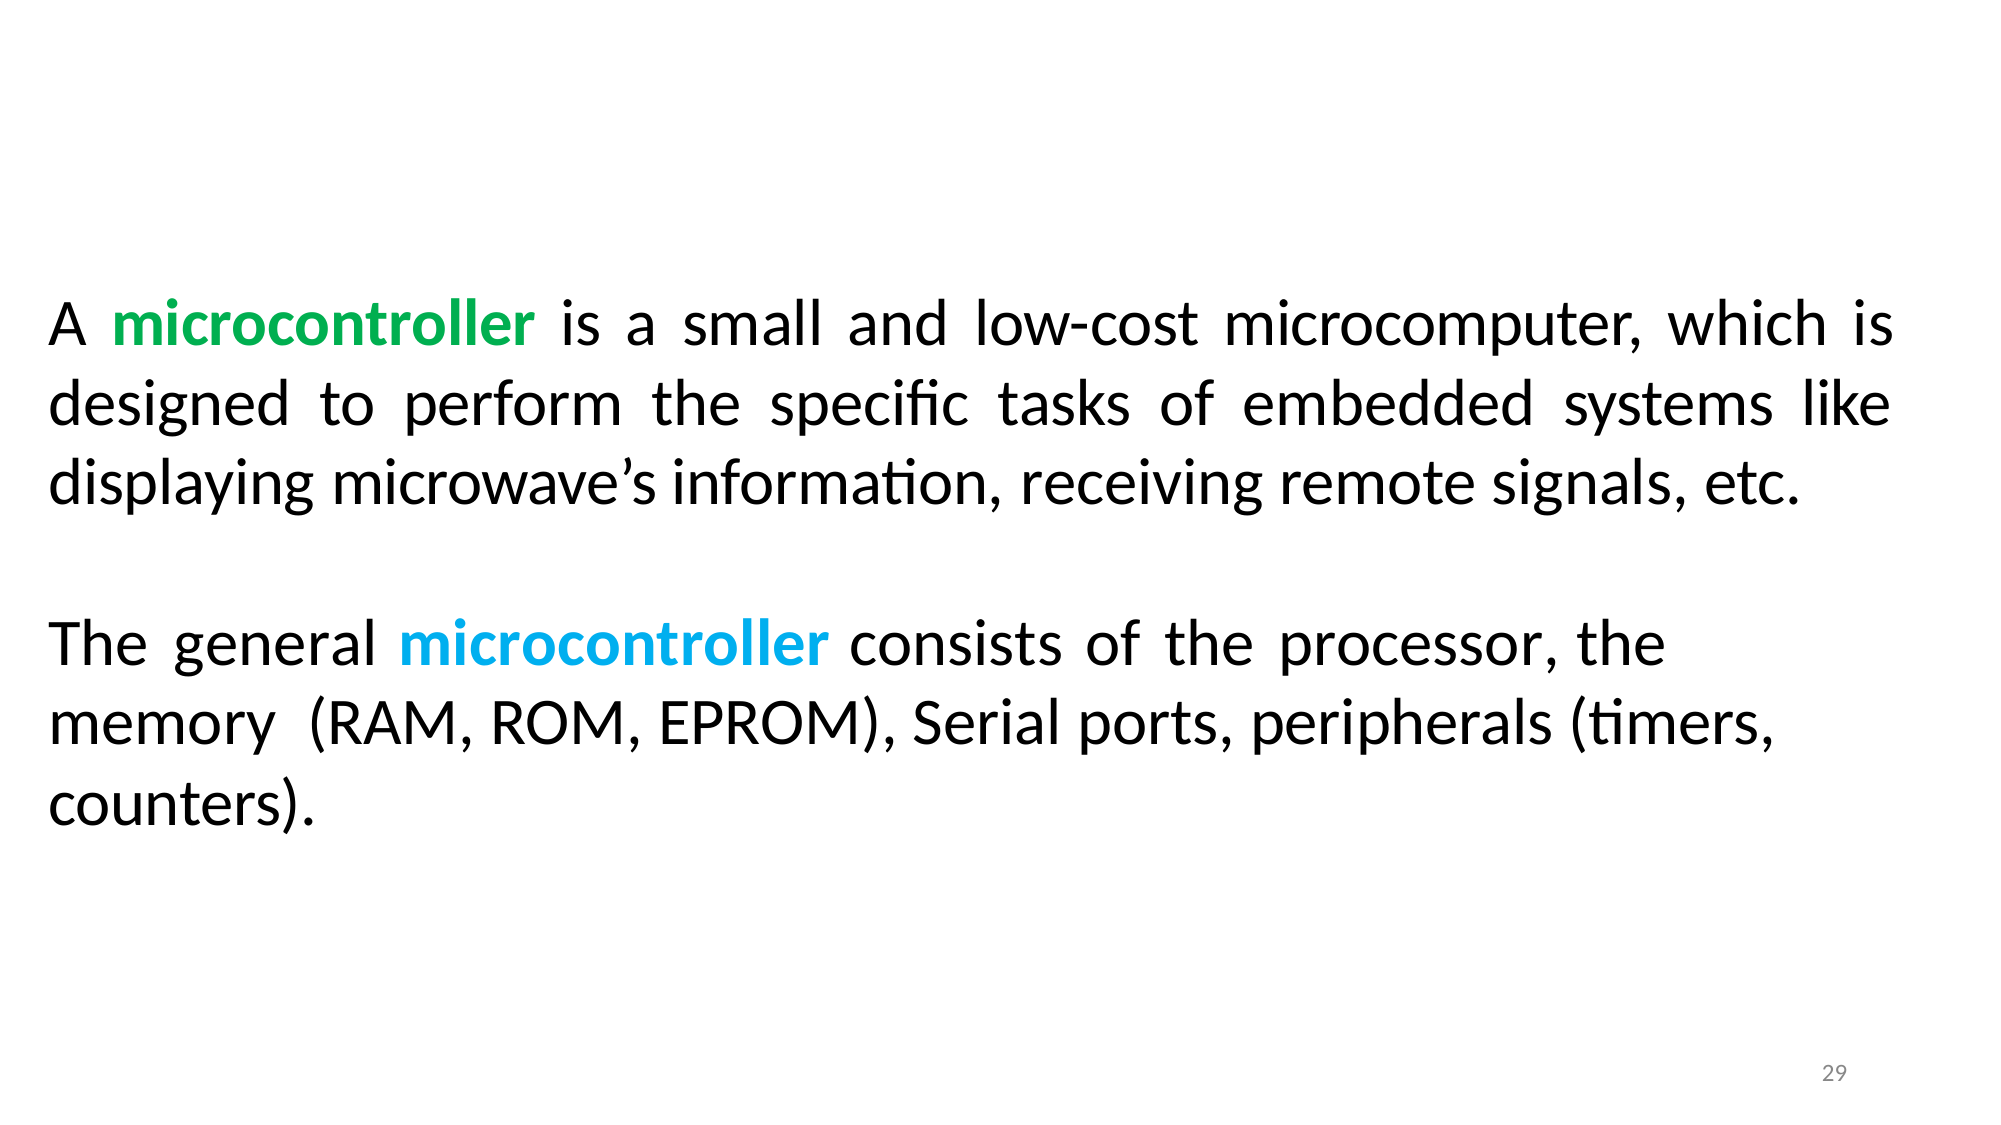

A microcontroller is a small and low-cost microcomputer, which is  designed to perform the specific tasks of embedded systems like  displaying microwave’s information, receiving remote signals, etc.
The	general	microcontroller	consists	of	the	processor,	the	memory  (RAM, ROM, EPROM), Serial ports, peripherals (timers, counters).
29